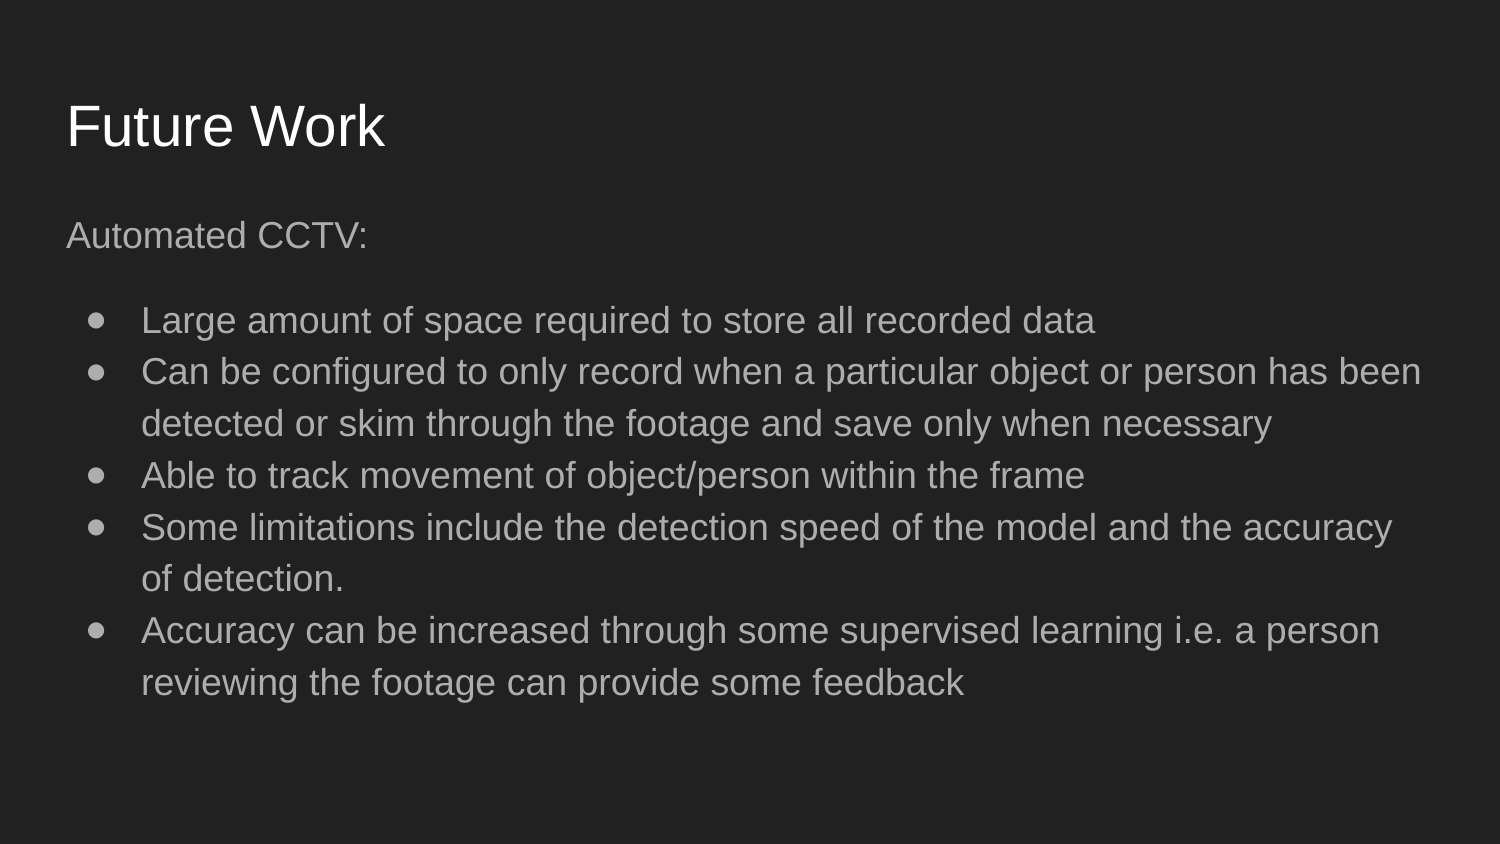

# Future Work
Automated CCTV:
Large amount of space required to store all recorded data
Can be configured to only record when a particular object or person has been detected or skim through the footage and save only when necessary
Able to track movement of object/person within the frame
Some limitations include the detection speed of the model and the accuracy of detection.
Accuracy can be increased through some supervised learning i.e. a person reviewing the footage can provide some feedback